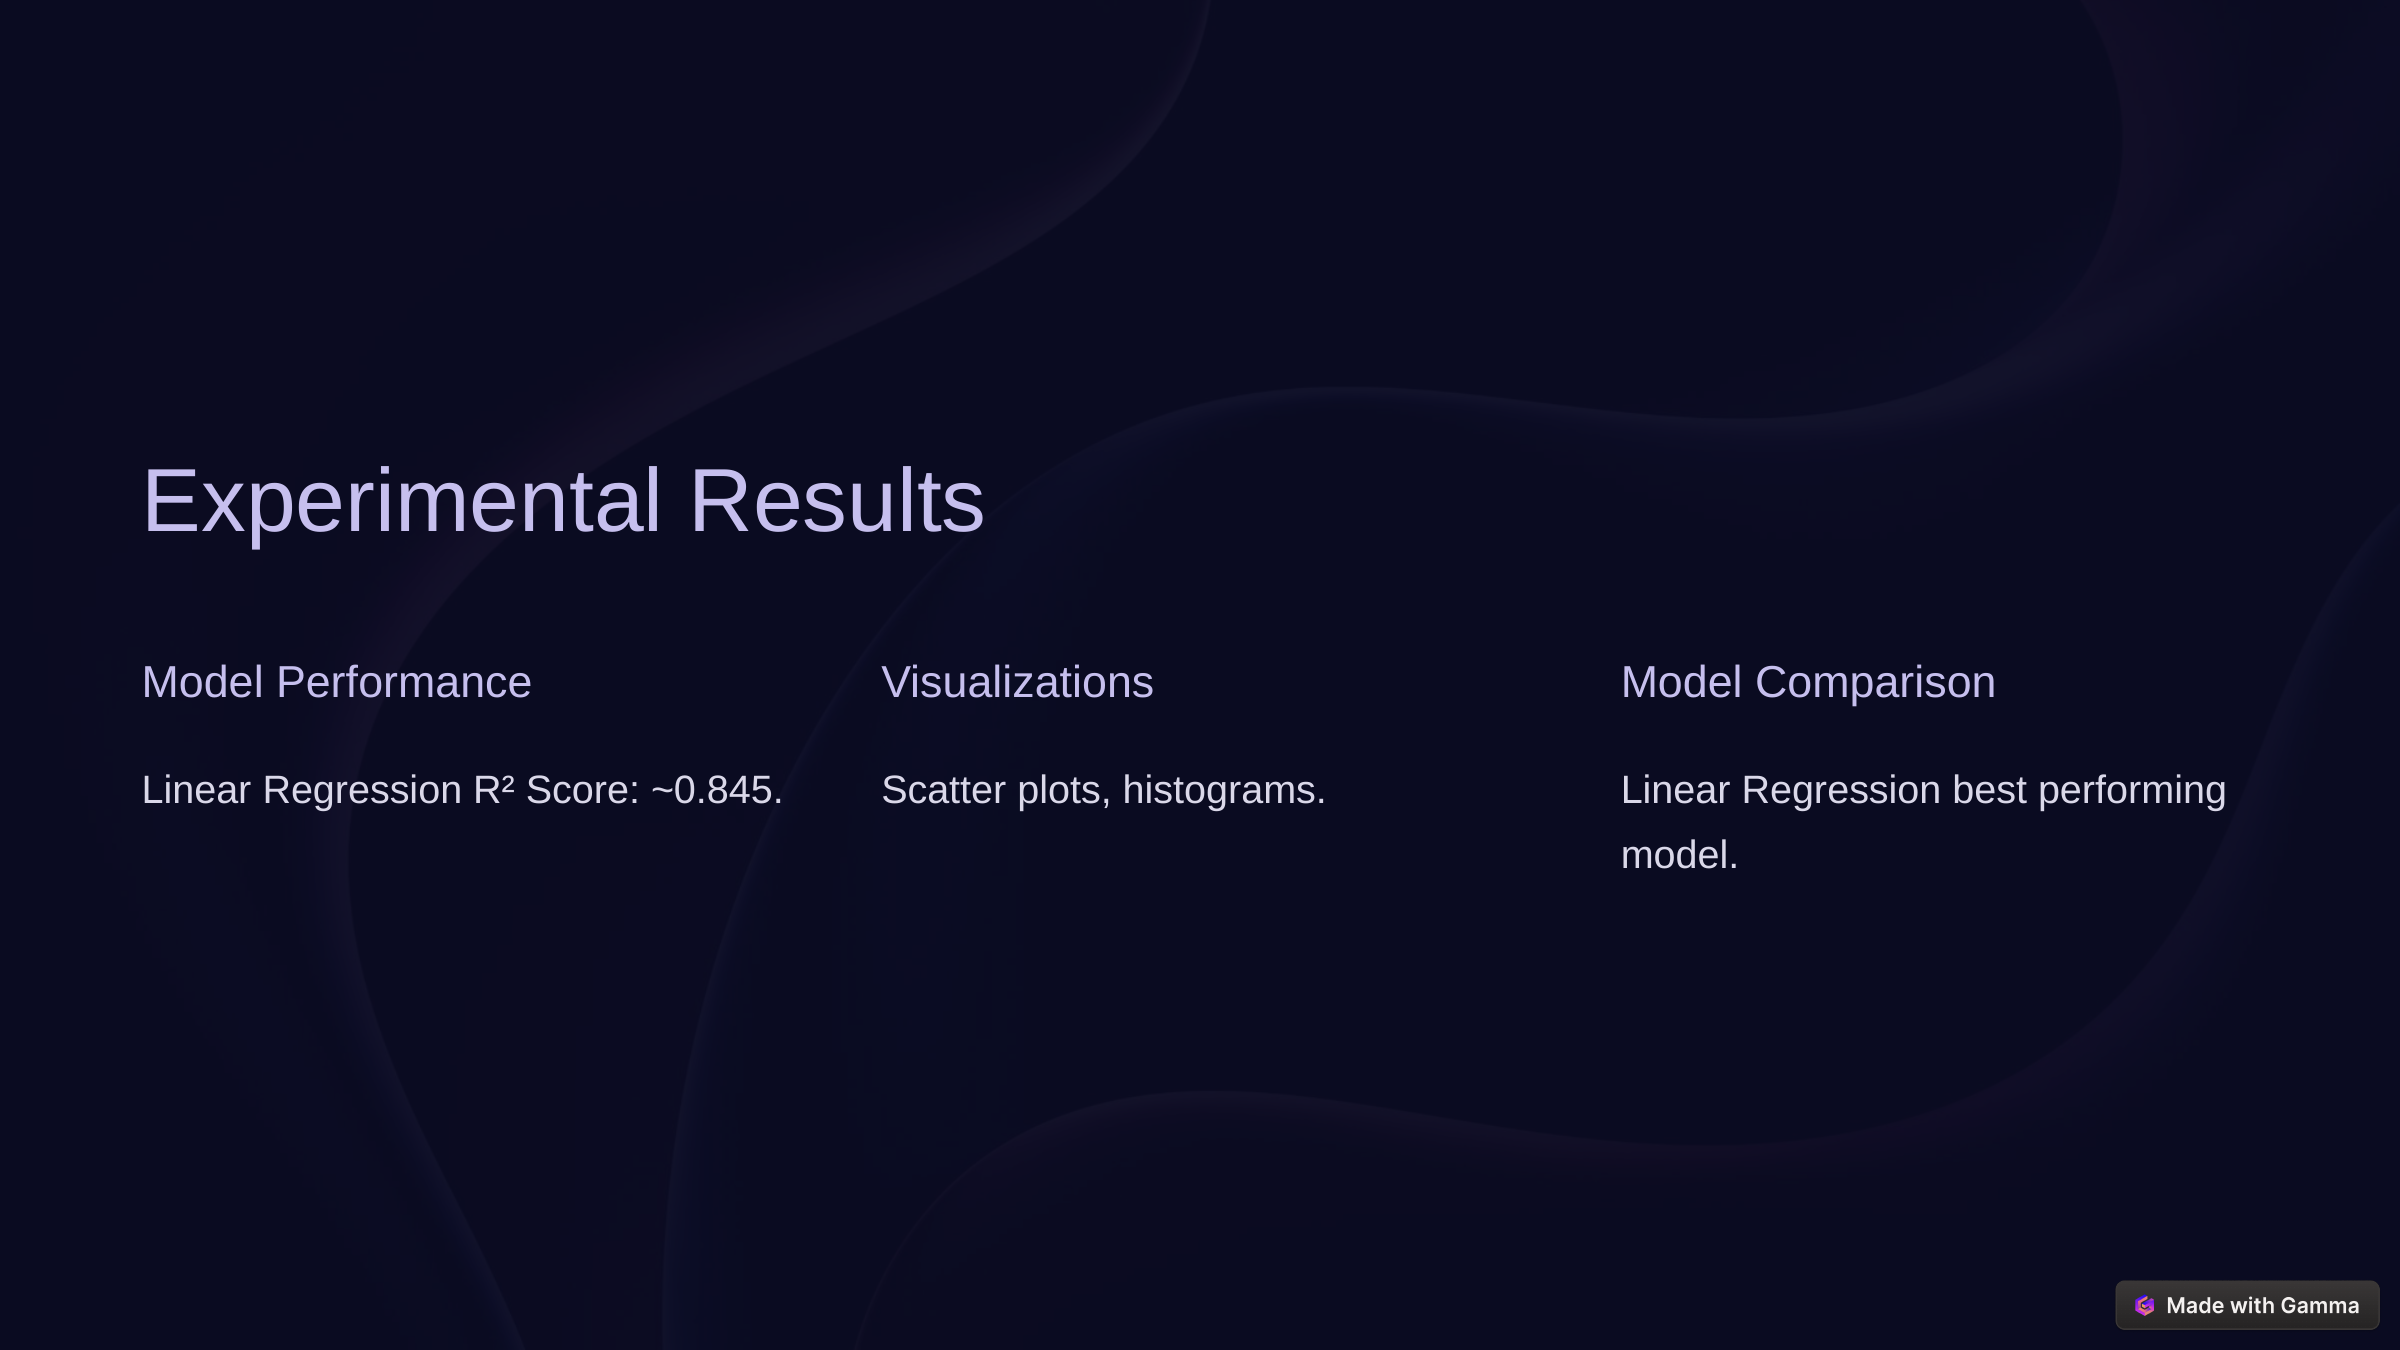

Experimental Results
Model Performance
Visualizations
Model Comparison
Linear Regression R² Score: ~0.845.
Scatter plots, histograms.
Linear Regression best performing model.